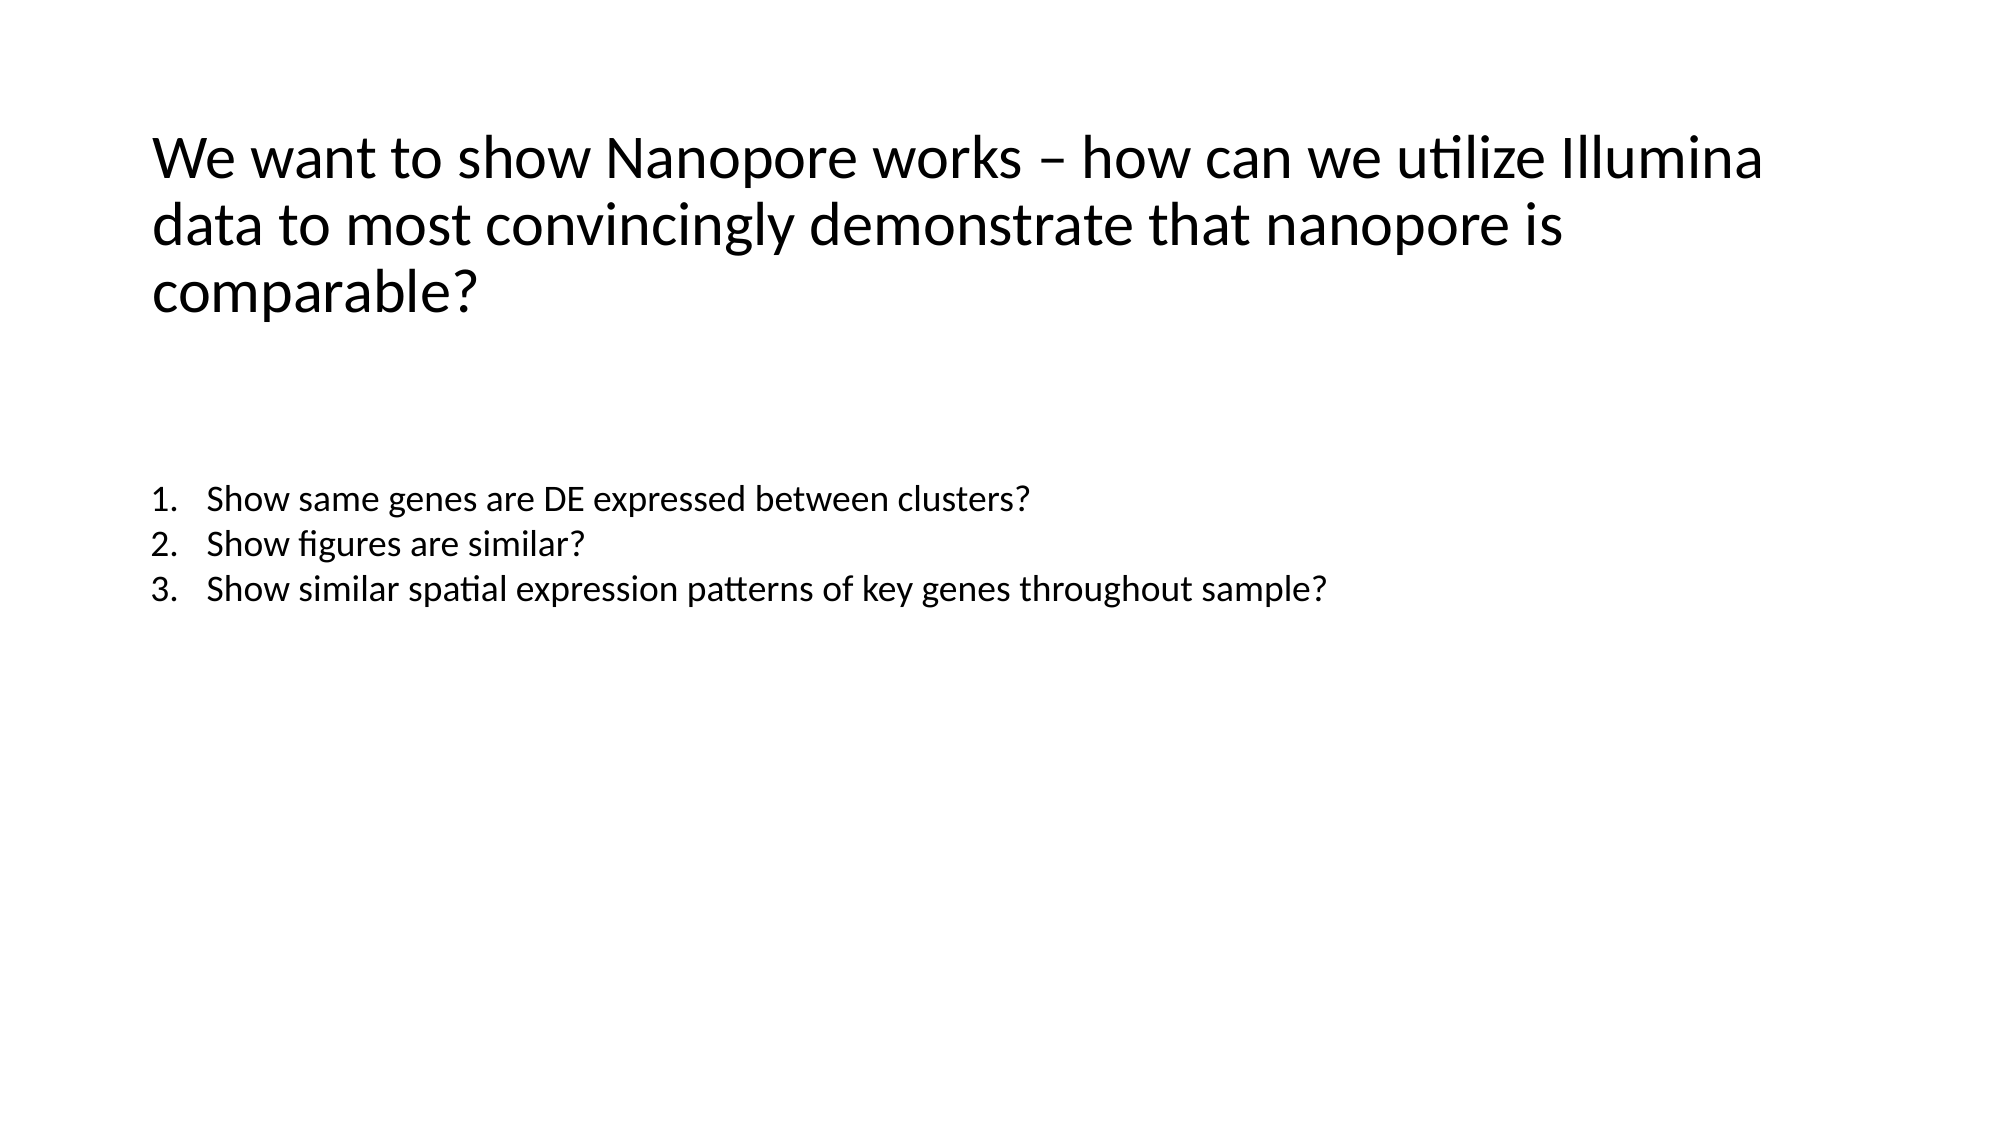

# We want to show Nanopore works – how can we utilize Illumina data to most convincingly demonstrate that nanopore is comparable?
Show same genes are DE expressed between clusters?
Show figures are similar?
Show similar spatial expression patterns of key genes throughout sample?